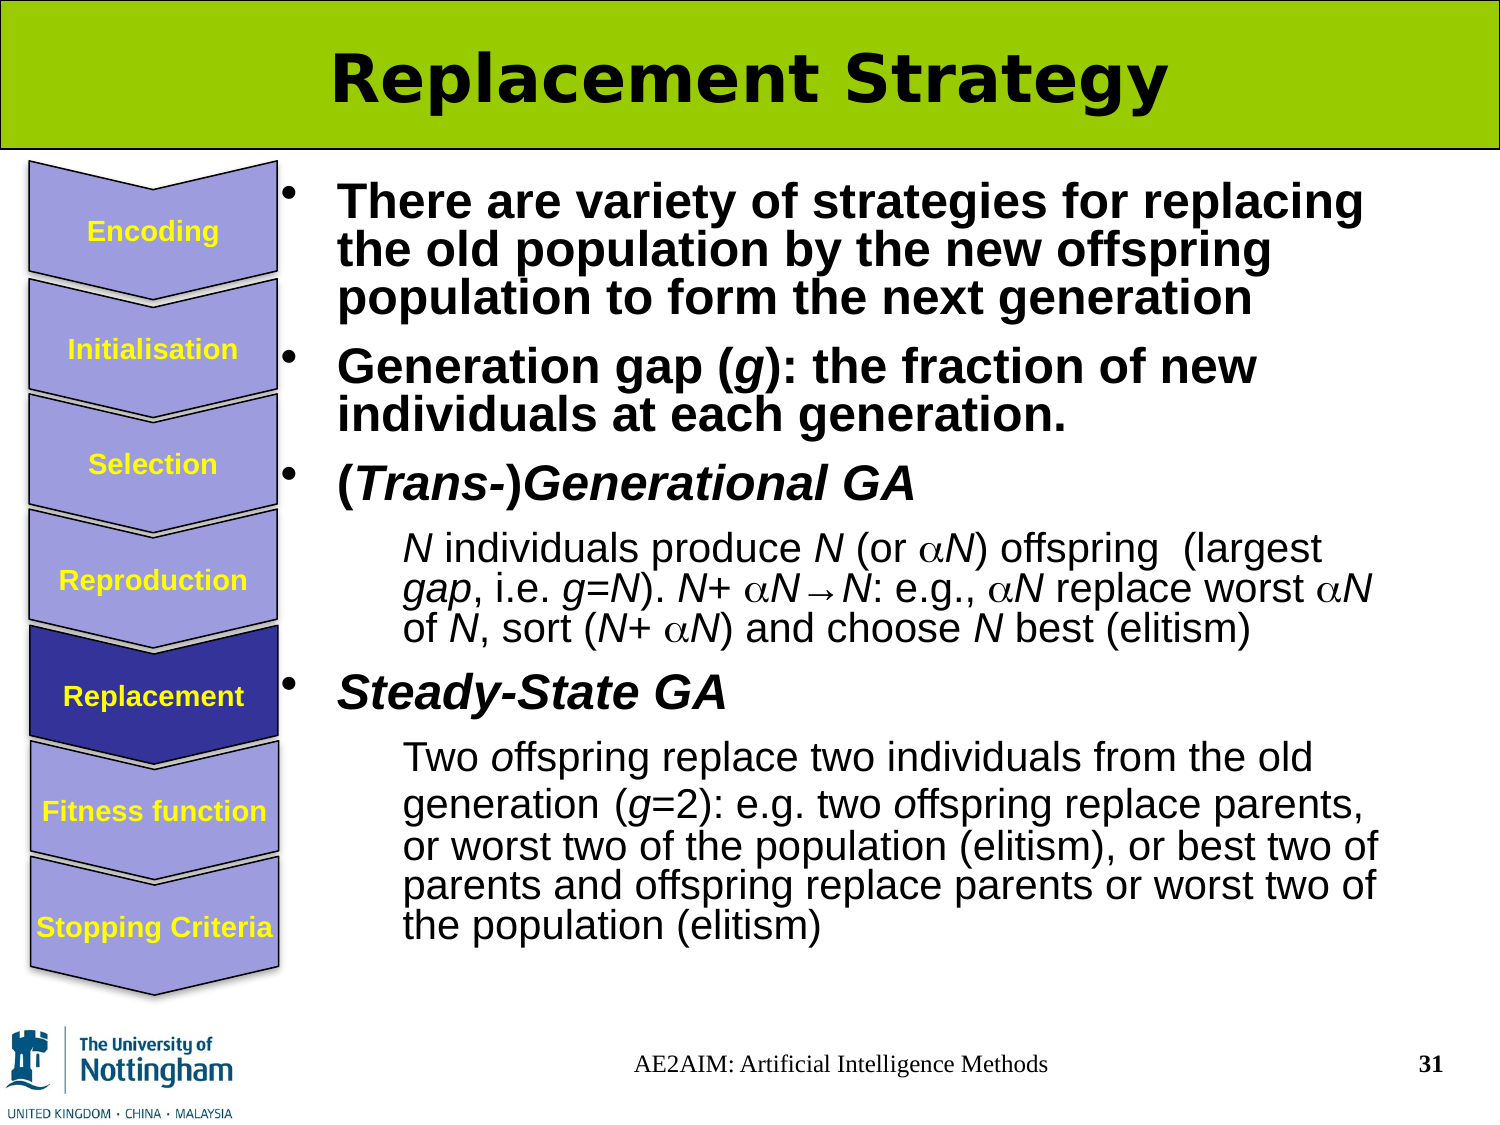

# Replacement Strategy
Encoding
Initialisation
Selection
Reproduction
Replacement
Fitness function
Stopping Criteria
There are variety of strategies for replacing the old population by the new offspring population to form the next generation
Generation gap (g): the fraction of new individuals at each generation.
(Trans-)Generational GA
	N individuals produce N (or αN) offspring  (largest gap, i.e. g=N). N+ αN→N: e.g., αN replace worst αN of N, sort (N+ αN) and choose N best (elitism)
Steady-State GA
	Two offspring replace two individuals from the old generation (g=2): e.g. two offspring replace parents, or worst two of the population (elitism), or best two of parents and offspring replace parents or worst two of the population (elitism)

AE2AIM: Artificial Intelligence Methods
31